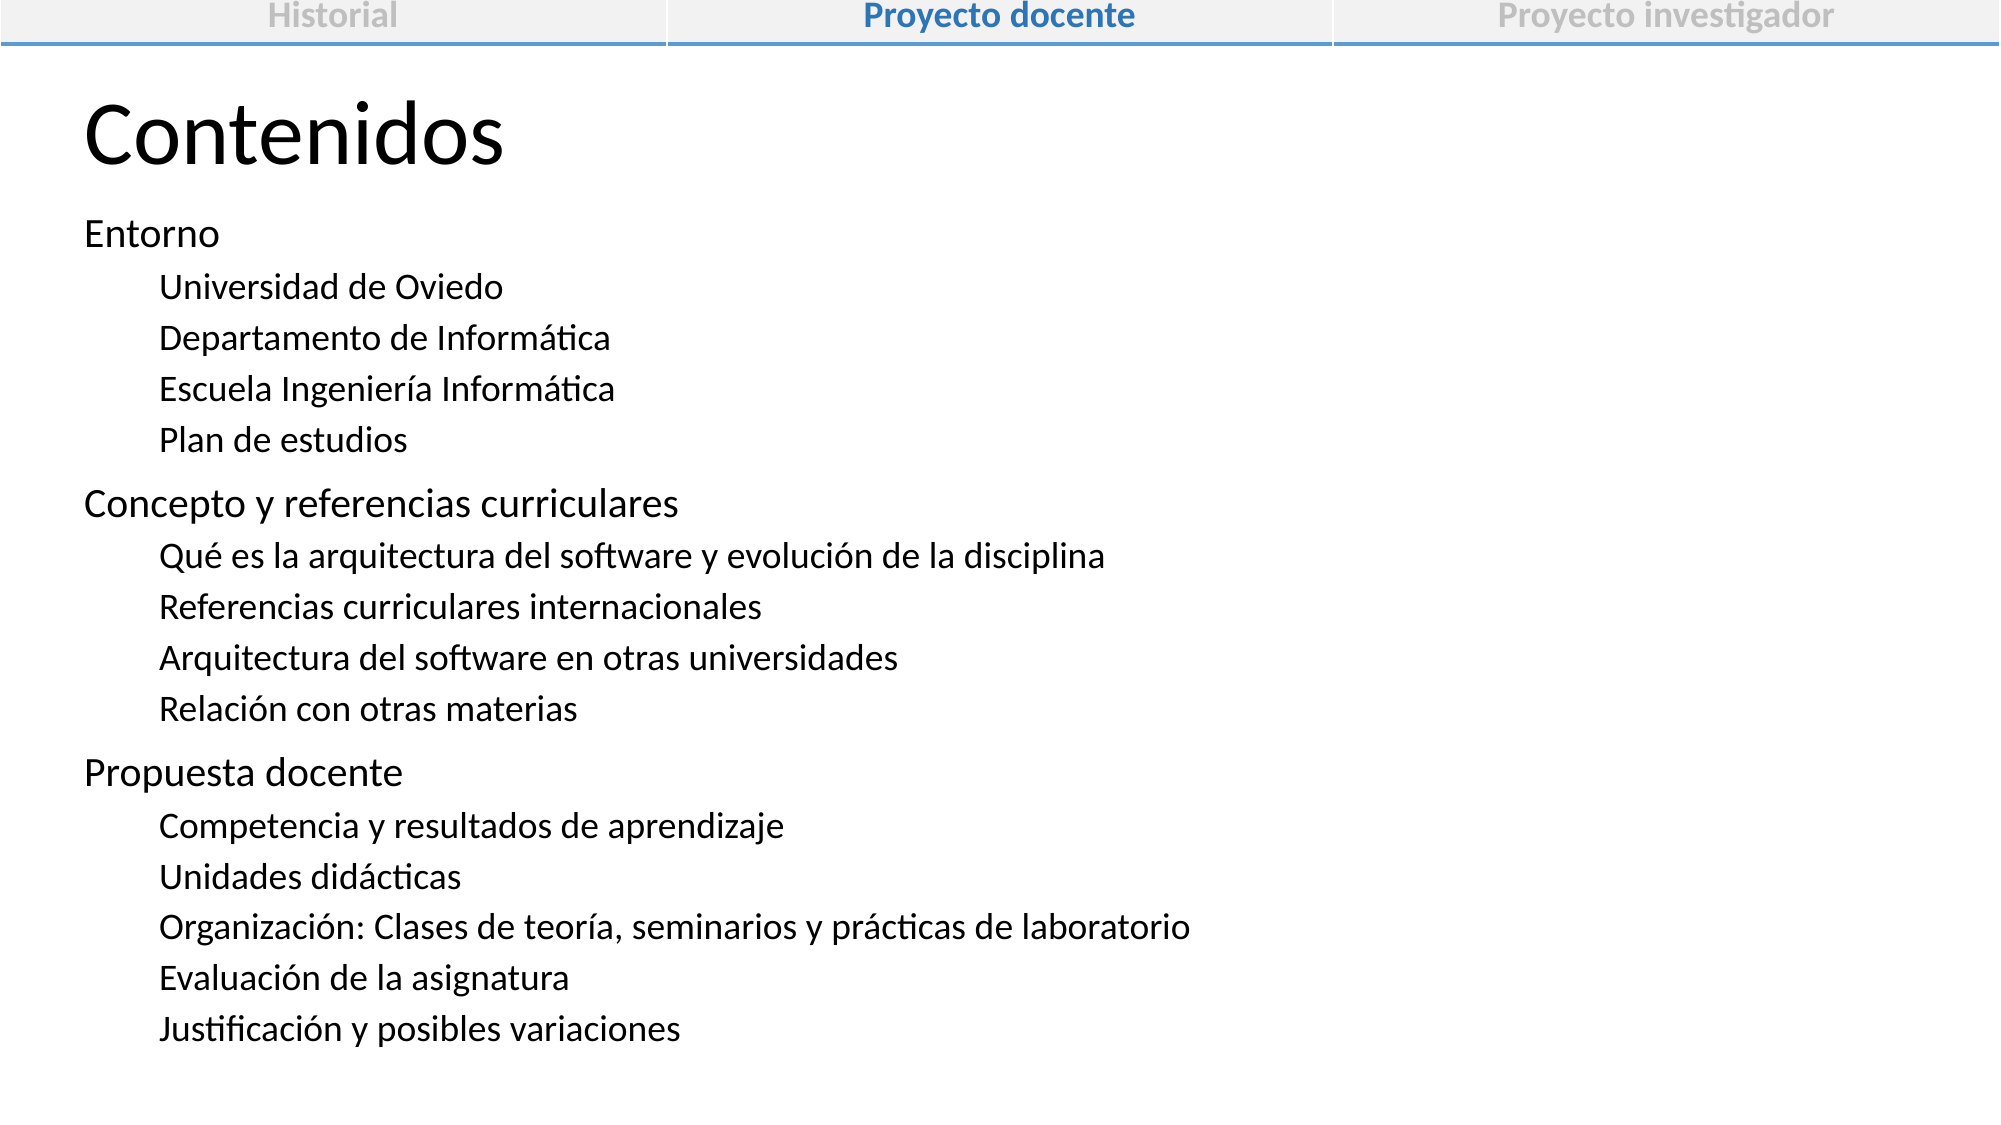

| Historial | Proyecto docente | Proyecto investigador |
| --- | --- | --- |
# Contenidos
Entorno
Universidad de Oviedo
Departamento de Informática
Escuela Ingeniería Informática
Plan de estudios
Concepto y referencias curriculares
Qué es la arquitectura del software y evolución de la disciplina
Referencias curriculares internacionales
Arquitectura del software en otras universidades
Relación con otras materias
Propuesta docente
Competencia y resultados de aprendizaje
Unidades didácticas
Organización: Clases de teoría, seminarios y prácticas de laboratorio
Evaluación de la asignatura
Justificación y posibles variaciones